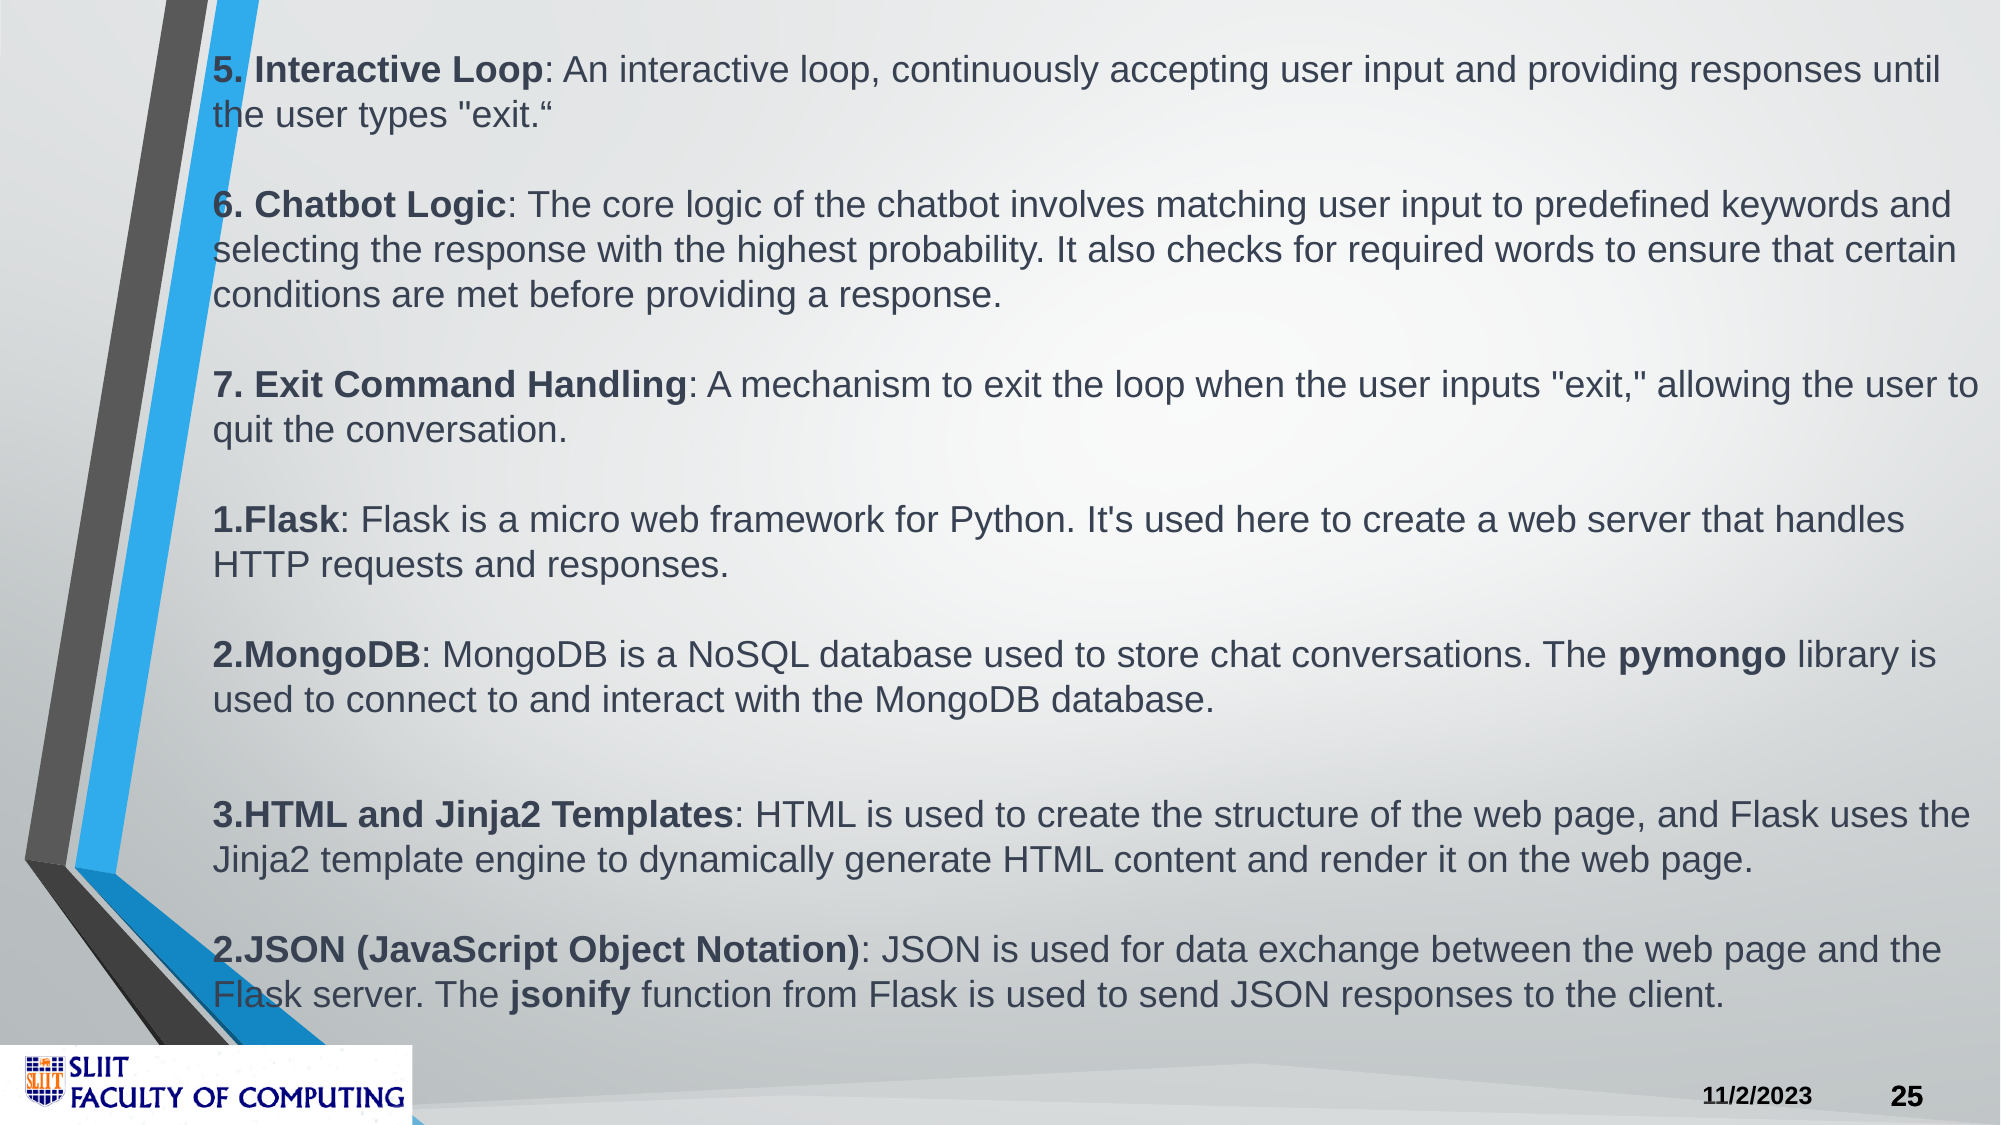

5. Interactive Loop: An interactive loop, continuously accepting user input and providing responses until the user types "exit.“

6. Chatbot Logic: The core logic of the chatbot involves matching user input to predefined keywords and selecting the response with the highest probability. It also checks for required words to ensure that certain conditions are met before providing a response.

7. Exit Command Handling: A mechanism to exit the loop when the user inputs "exit," allowing the user to quit the conversation.

Flask: Flask is a micro web framework for Python. It's used here to create a web server that handles HTTP requests and responses.

MongoDB: MongoDB is a NoSQL database used to store chat conversations. The pymongo library is used to connect to and interact with the MongoDB database.

HTML and Jinja2 Templates: HTML is used to create the structure of the web page, and Flask uses the Jinja2 template engine to dynamically generate HTML content and render it on the web page.

JSON (JavaScript Object Notation): JSON is used for data exchange between the web page and the Flask server. The jsonify function from Flask is used to send JSON responses to the client.